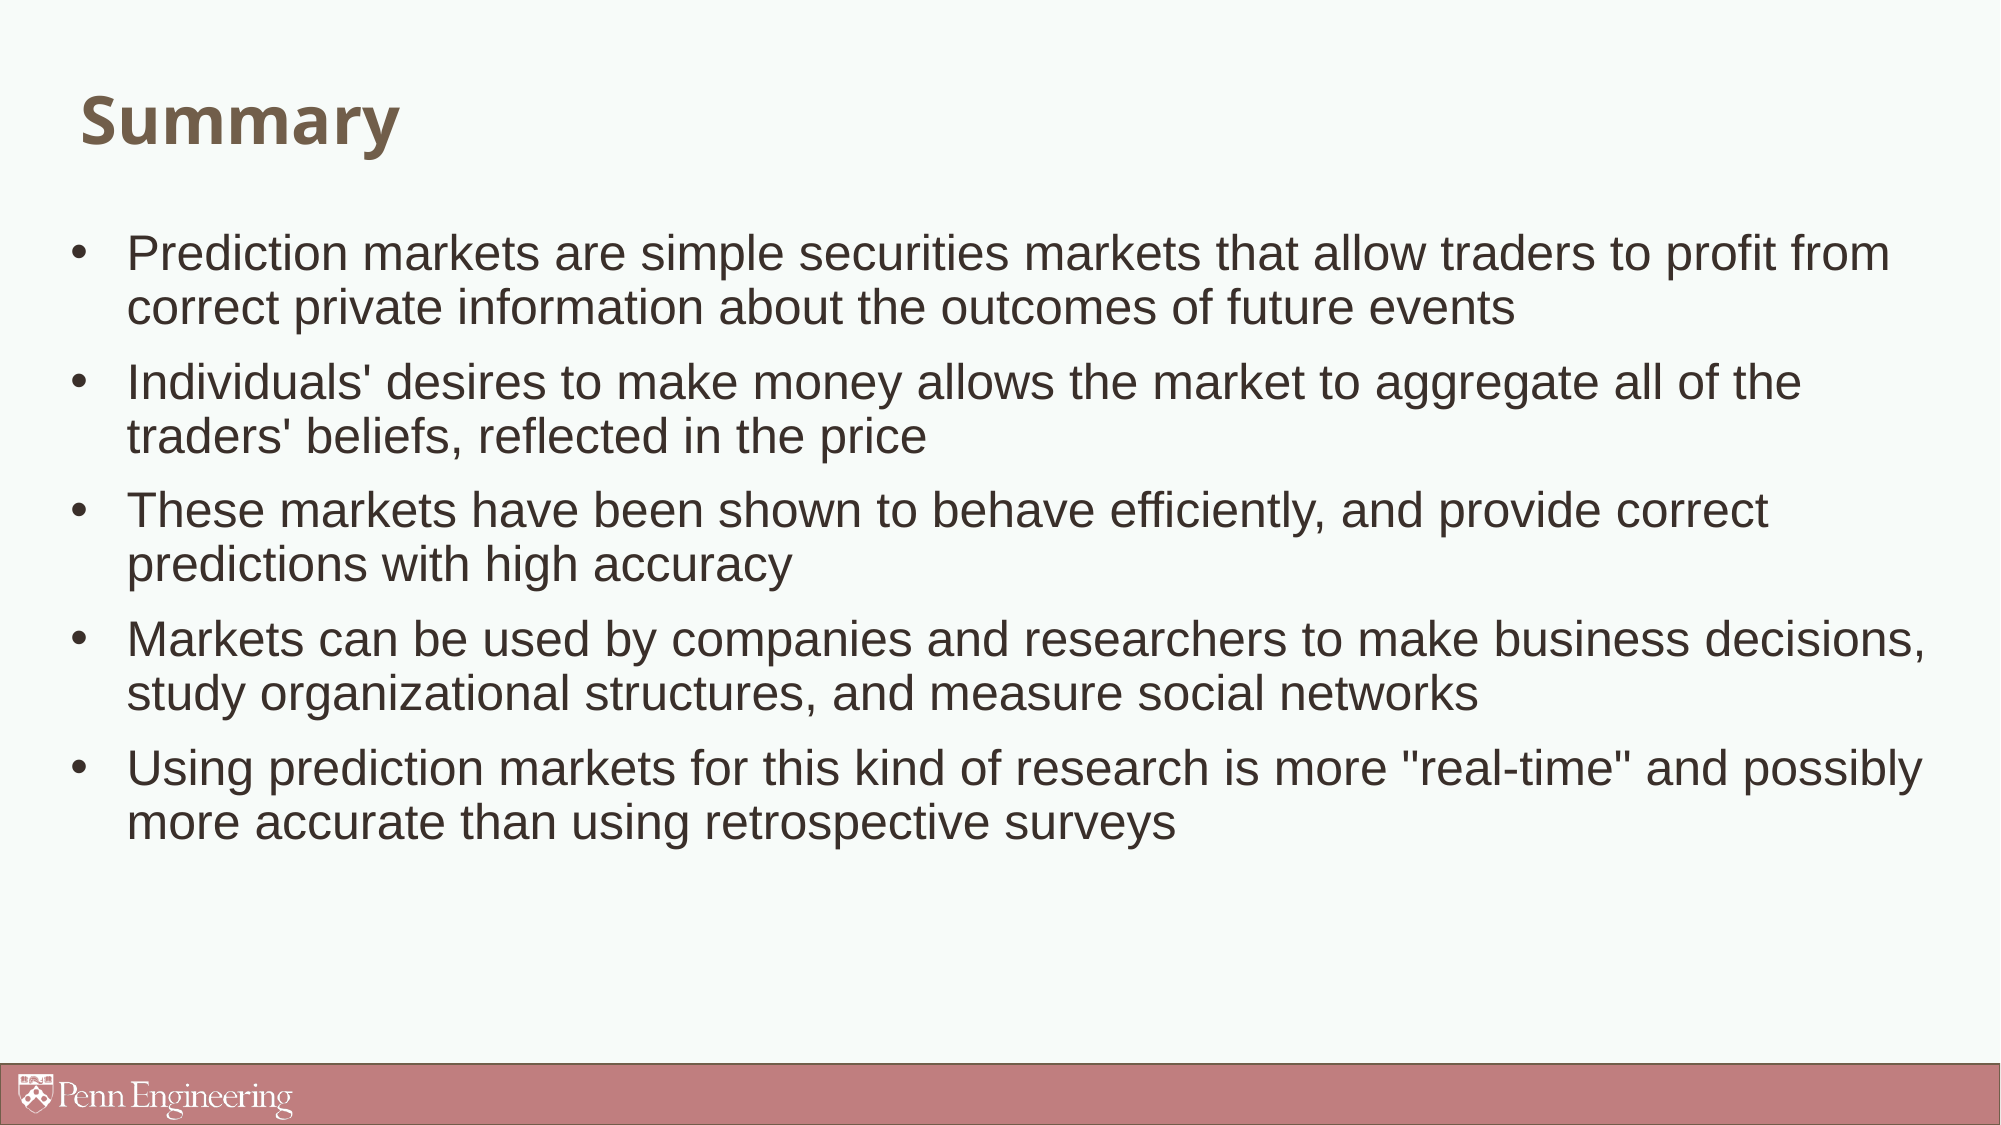

# Summary
Prediction markets are simple securities markets that allow traders to profit from correct private information about the outcomes of future events
Individuals' desires to make money allows the market to aggregate all of the traders' beliefs, reflected in the price
These markets have been shown to behave efficiently, and provide correct predictions with high accuracy
Markets can be used by companies and researchers to make business decisions, study organizational structures, and measure social networks
Using prediction markets for this kind of research is more "real-time" and possibly more accurate than using retrospective surveys